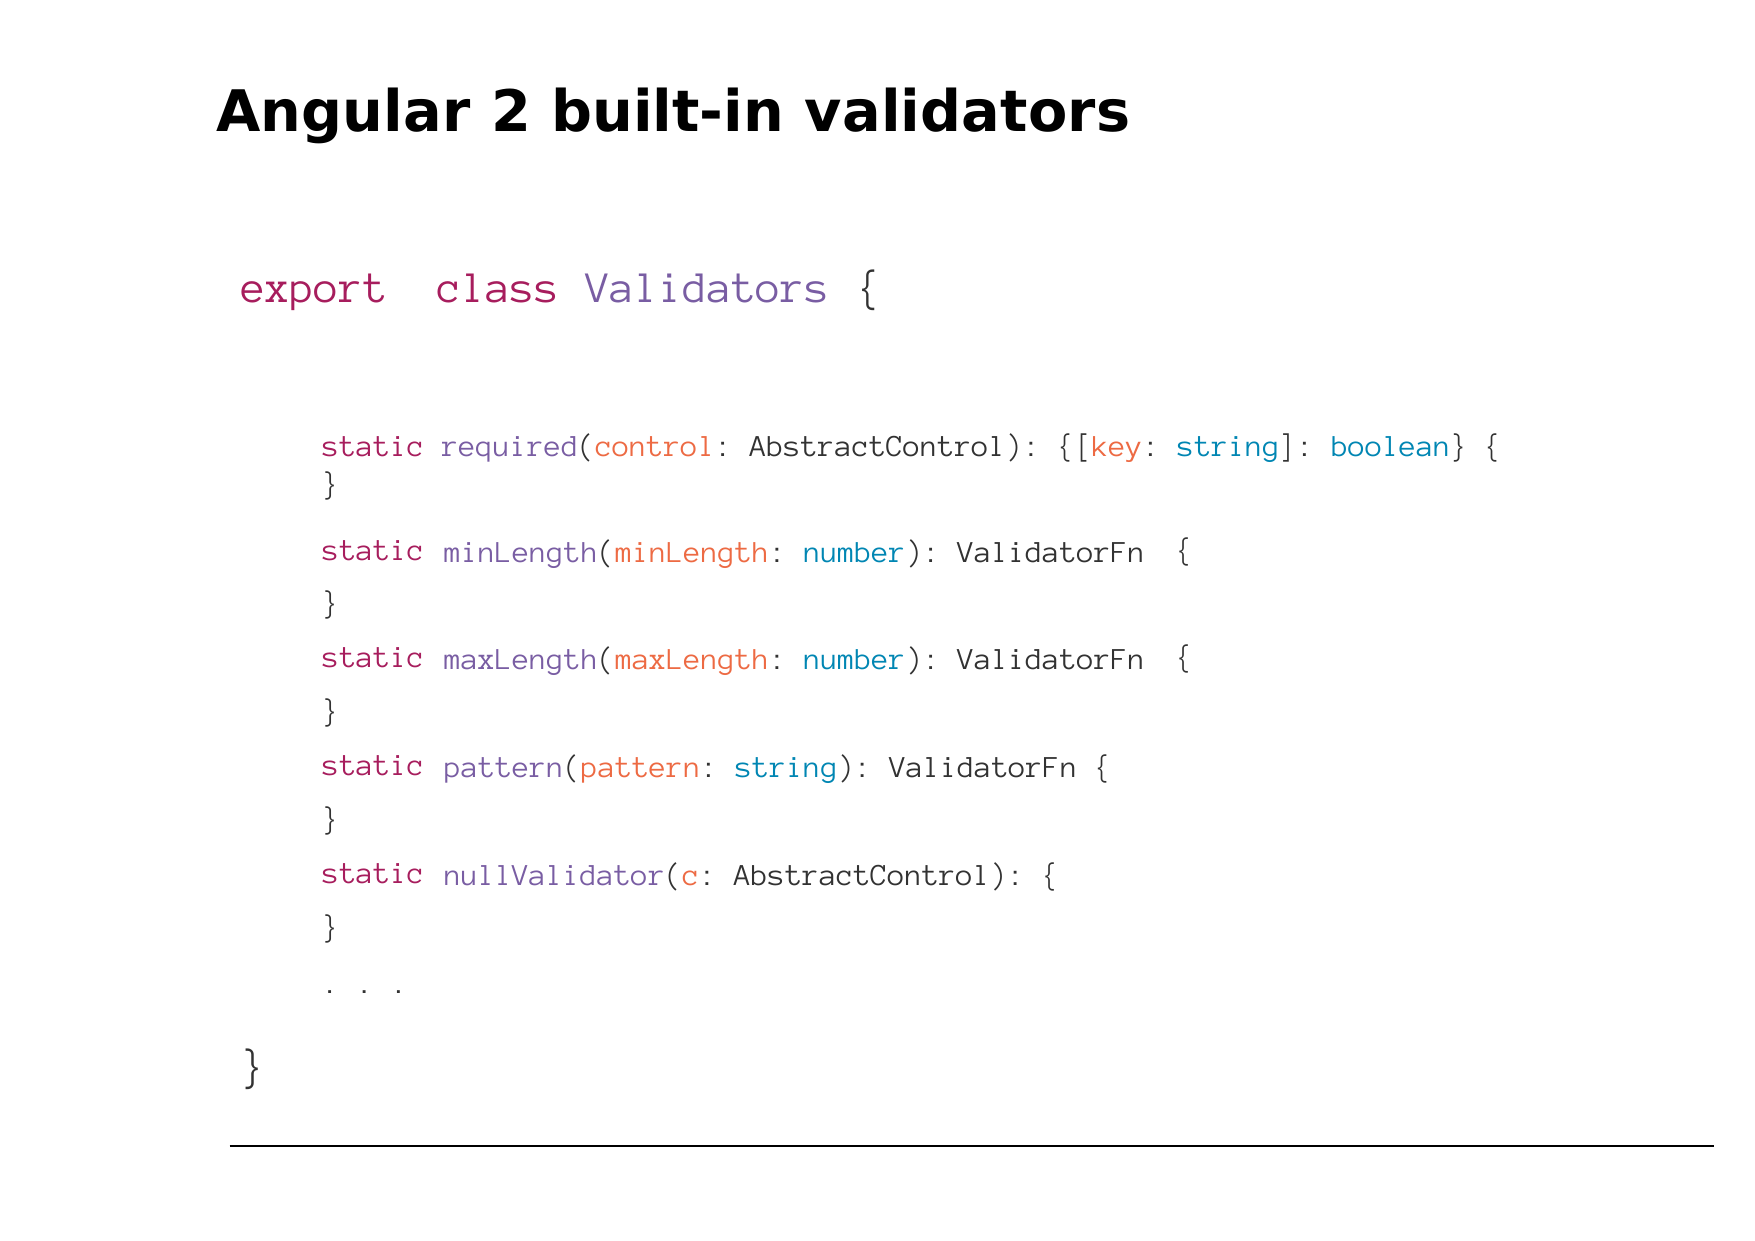

Angular 2 built-in validators

export	class	Validators	{

static  required(control:  AbstractControl):  {[key:  string]:  boolean}  {
}
| static | minLength(minLength: number): ValidatorFn | { |
| --- | --- | --- |
| } |  |  |
| static | maxLength(maxLength: number): ValidatorFn | { |
| } |  |  |
| static | pattern(pattern: string): ValidatorFn { |  |
| } |  |  |
| static | nullValidator(c: AbstractControl): { |  |
| } |  |  |
| . . . |  |  |
}